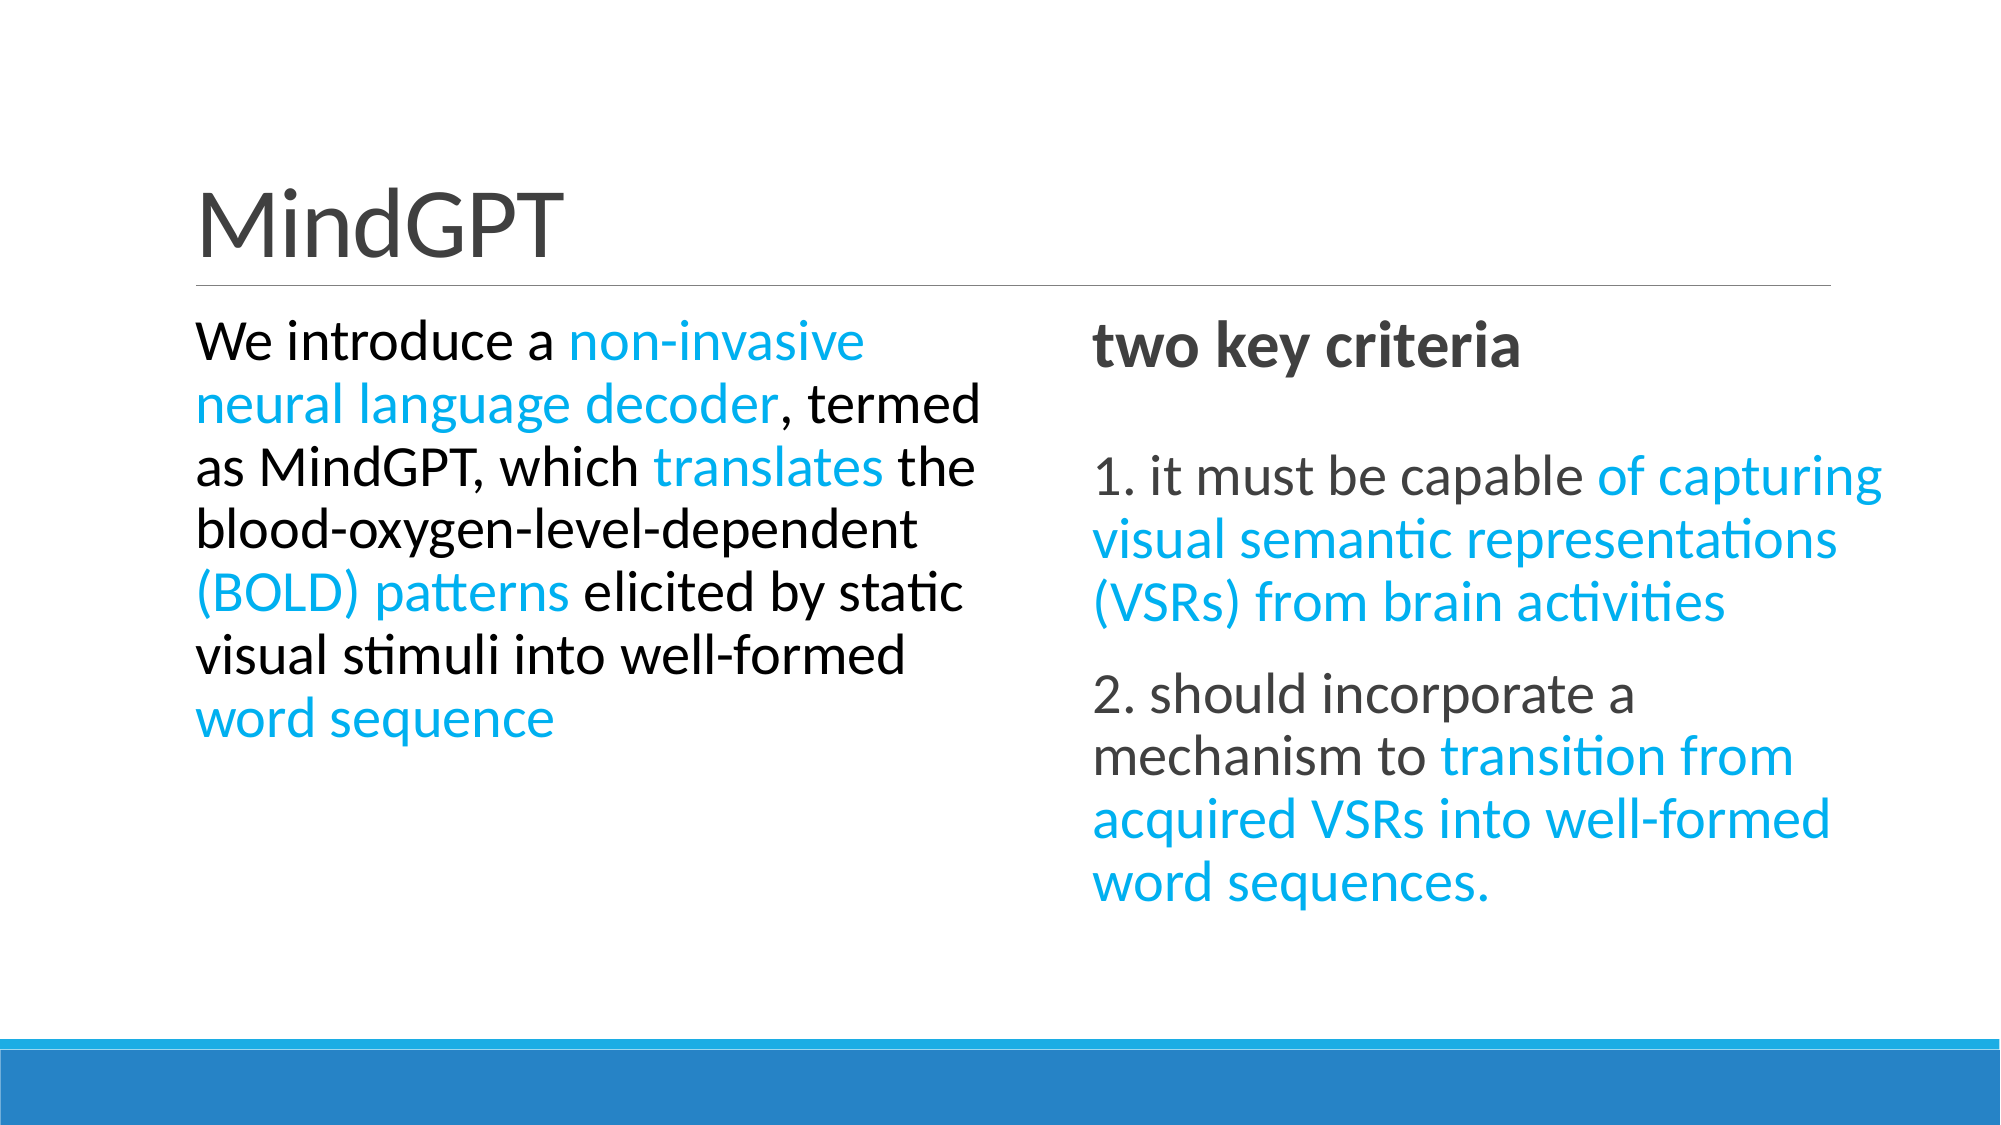

# MindGPT
We introduce a non-invasive neural language decoder, termed as MindGPT, which translates the blood-oxygen-level-dependent (BOLD) patterns elicited by static visual stimuli into well-formed word sequence
two key criteria
1. it must be capable of capturing visual semantic representations (VSRs) from brain activities
2. should incorporate a mechanism to transition from acquired VSRs into well-formed word sequences.